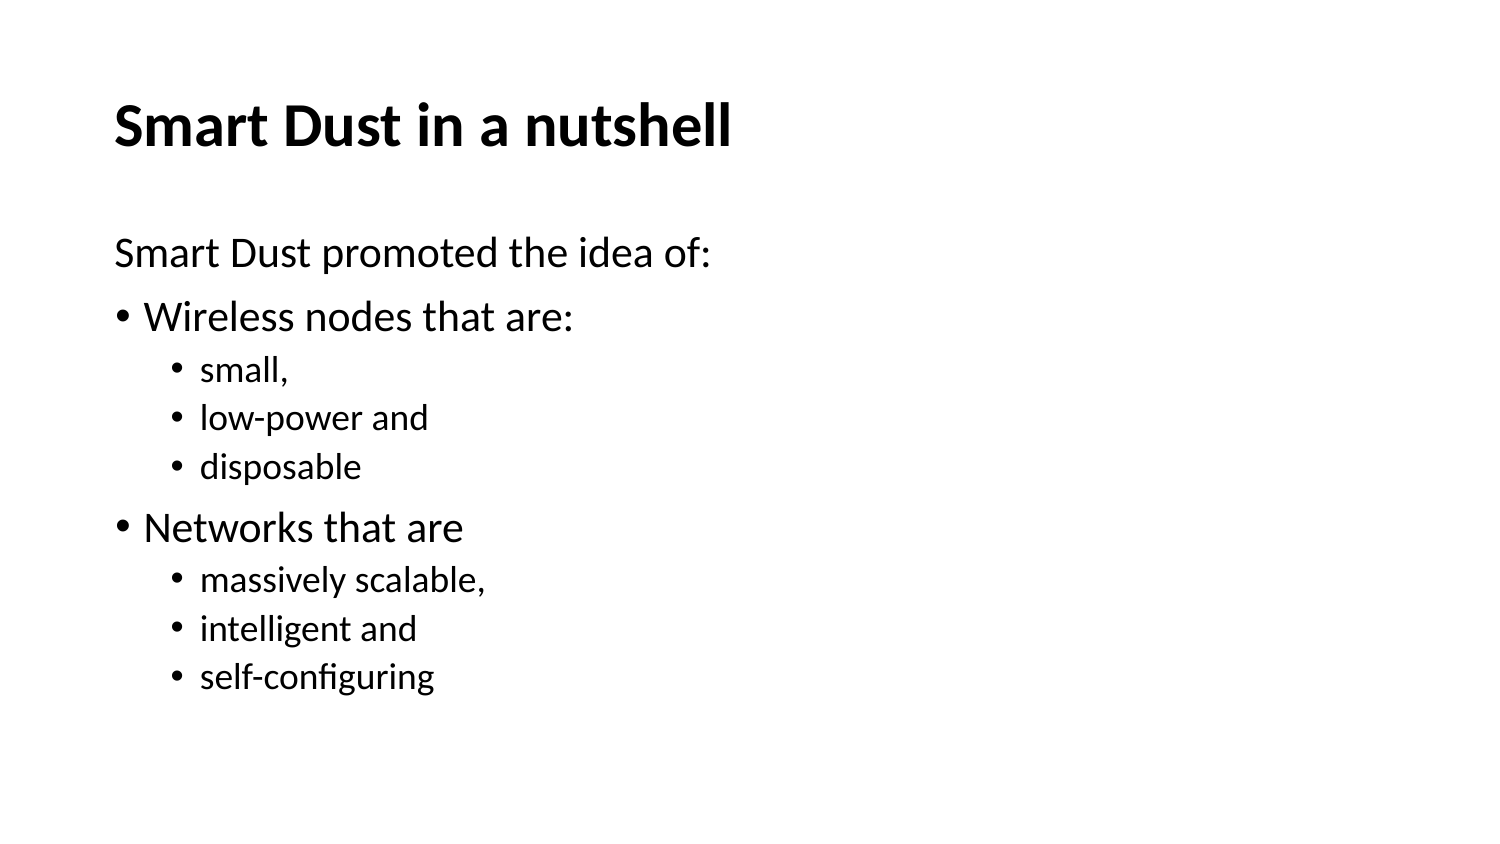

# Smart Dust in a nutshell
Smart Dust promoted the idea of:
Wireless nodes that are:
small,
low-power and
disposable
Networks that are
massively scalable,
intelligent and
self-configuring